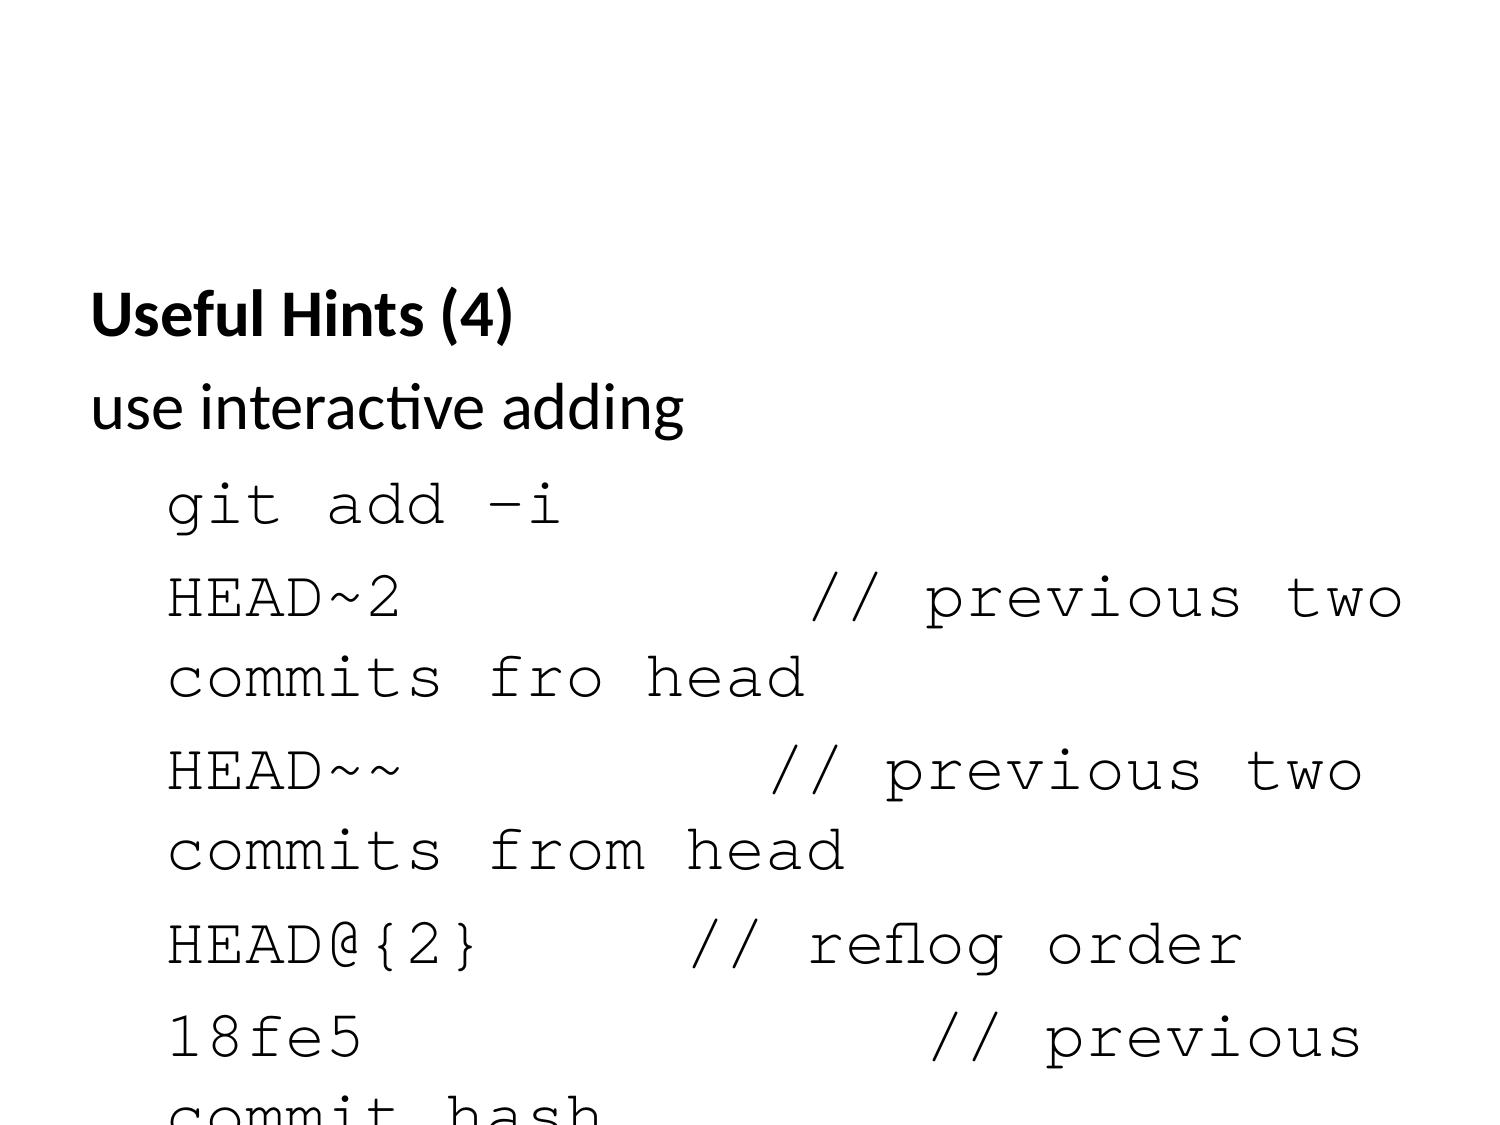

Useful Hints (4)
use interactive adding
git add -i
HEAD~2          // previous two commits fro head
HEAD~~         // previous two commits from head
HEAD@{2}     // reflog order
18fe5              // previous commit hash